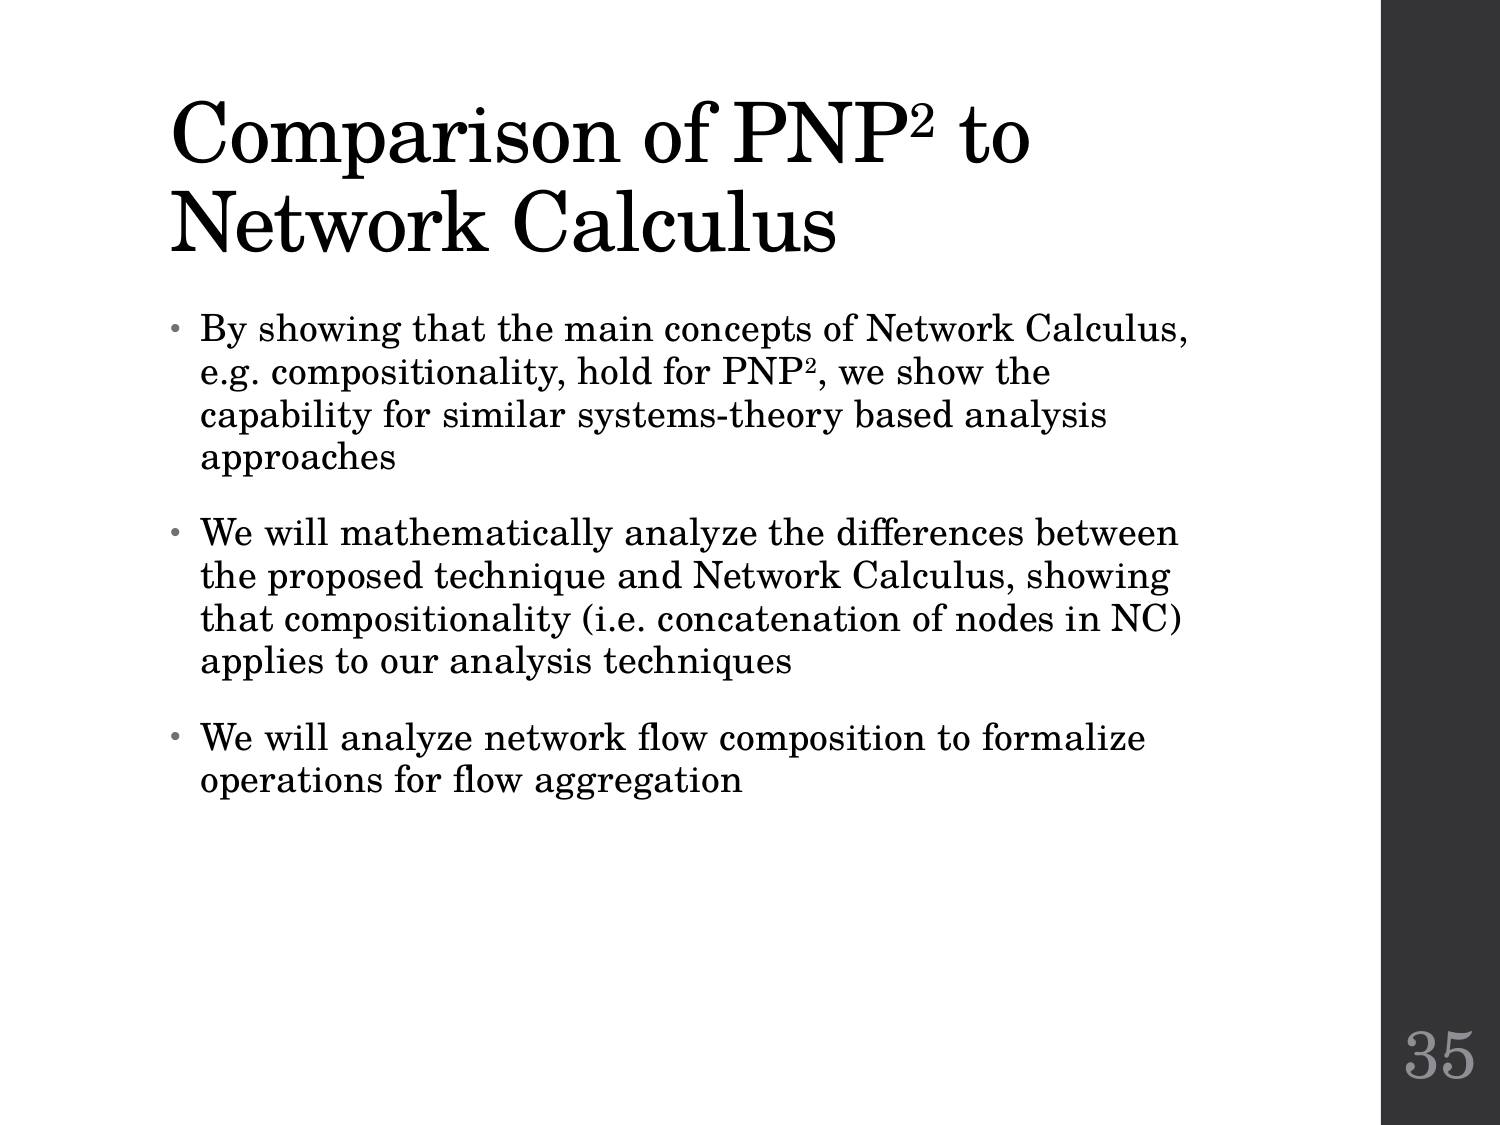

# Comparison of PNP2 to Network Calculus
By showing that the main concepts of Network Calculus, e.g. compositionality, hold for PNP2, we show the capability for similar systems-theory based analysis approaches
We will mathematically analyze the differences between the proposed technique and Network Calculus, showing that compositionality (i.e. concatenation of nodes in NC) applies to our analysis techniques
We will analyze network flow composition to formalize operations for flow aggregation
35